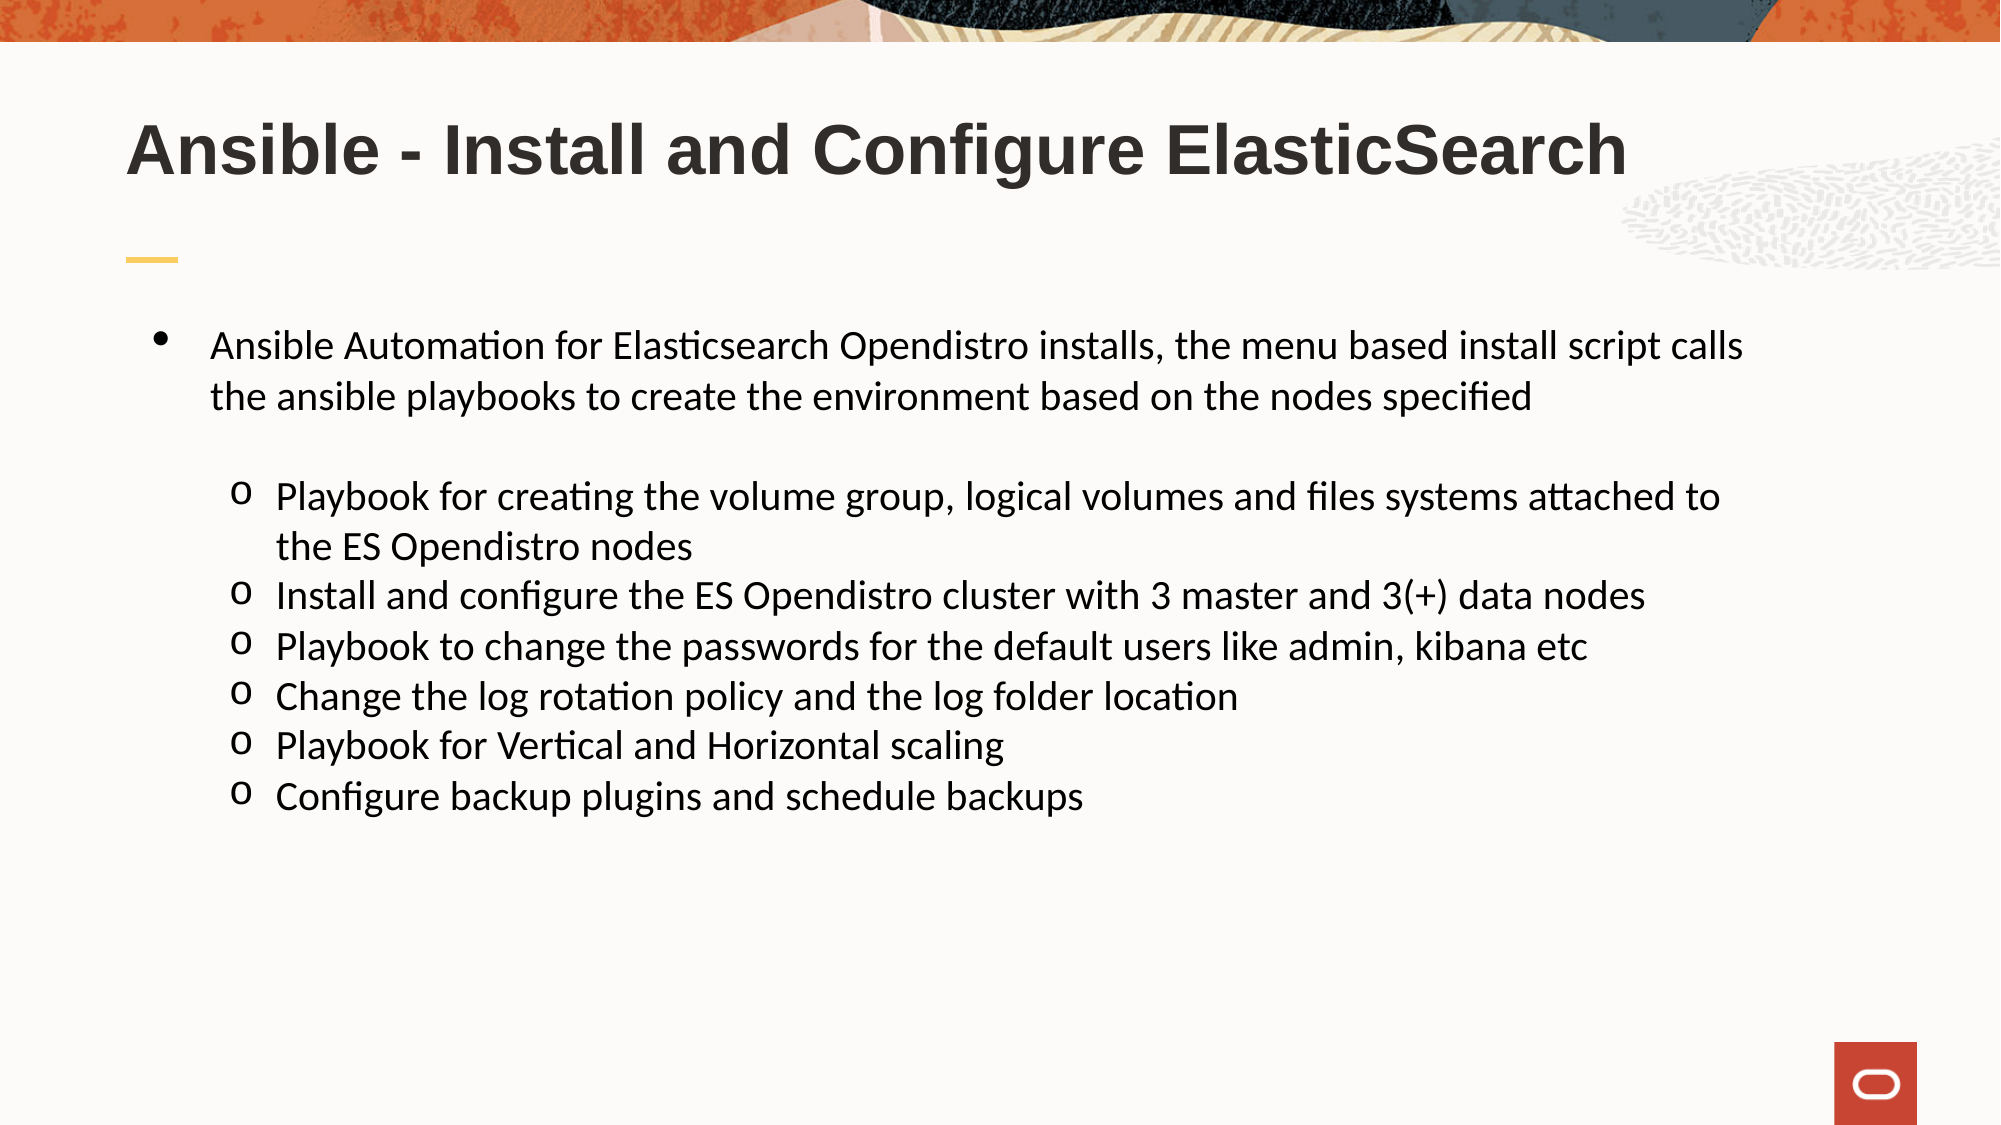

# Ansible - Install and Configure ElasticSearch
Ansible Automation for Elasticsearch Opendistro installs, the menu based install script calls the ansible playbooks to create the environment based on the nodes specified

Playbook for creating the volume group, logical volumes and files systems attached to the ES Opendistro nodes
Install and configure the ES Opendistro cluster with 3 master and 3(+) data nodes
Playbook to change the passwords for the default users like admin, kibana etc
Change the log rotation policy and the log folder location
Playbook for Vertical and Horizontal scaling
Configure backup plugins and schedule backups